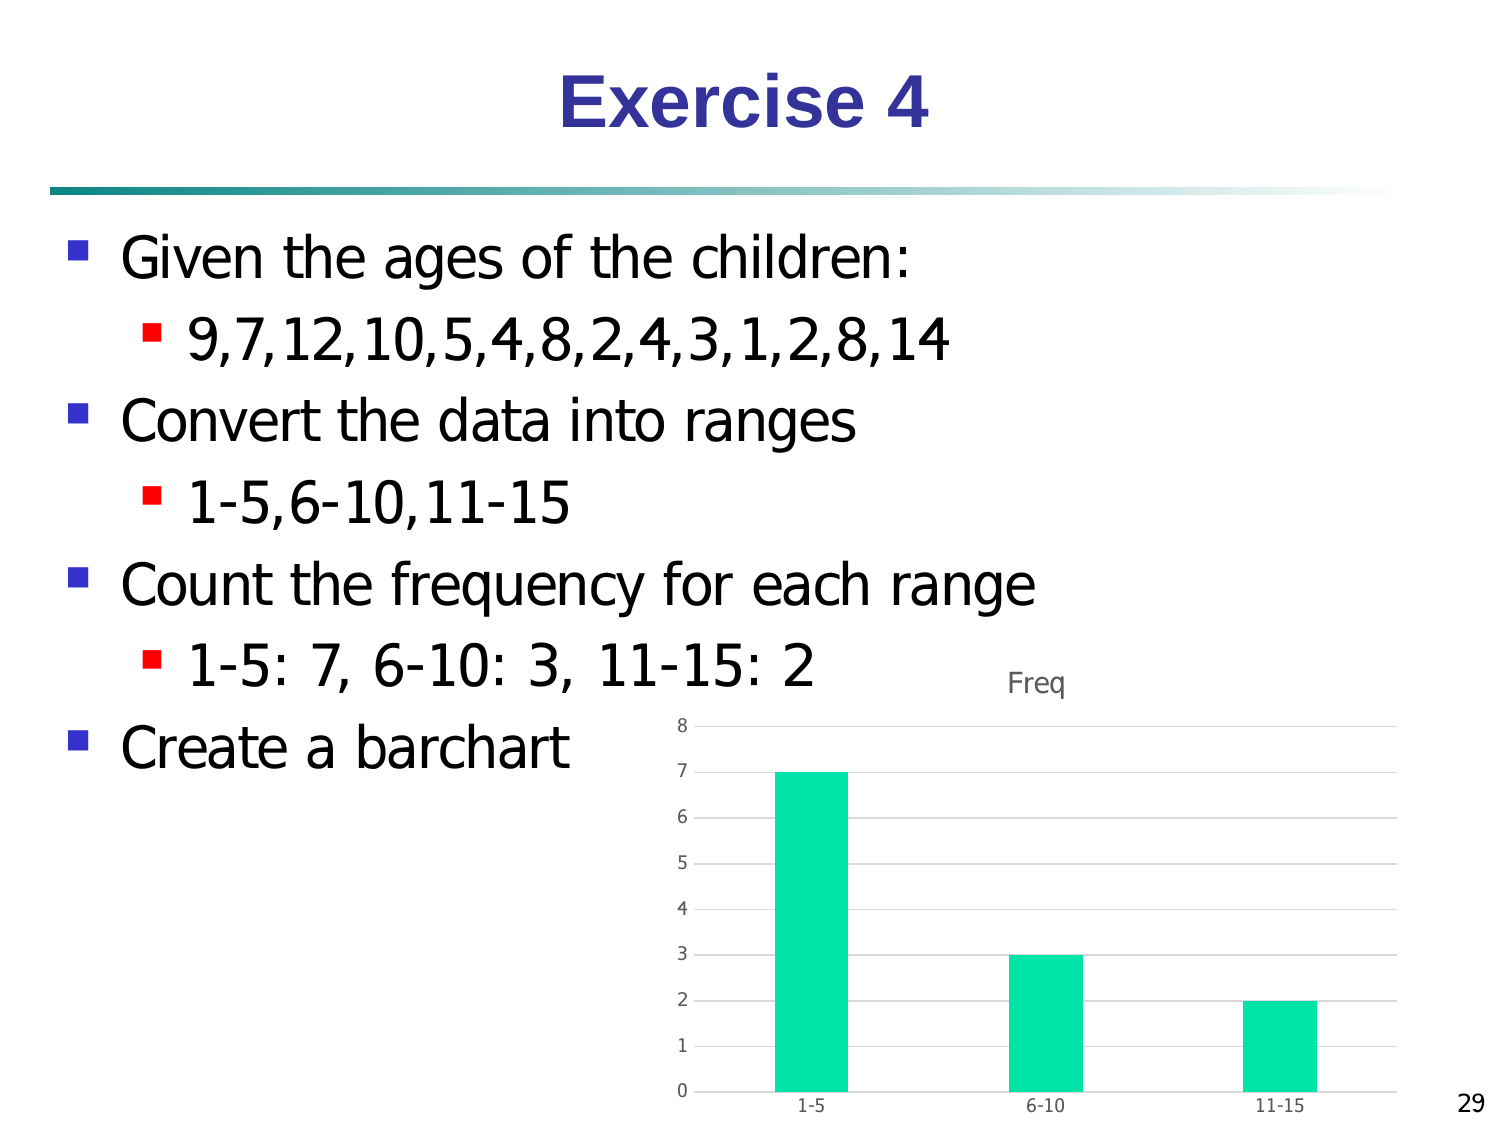

# Exercise 4
Given the ages of the children:
9,7,12,10,5,4,8,2,4,3,1,2,8,14
Convert the data into ranges
1-5,6-10,11-15
Count the frequency for each range
1-5: 7, 6-10: 3, 11-15: 2
Create a barchart

### Chart:

| Category | Freq |
|---|---|
| 1-5 | 7.0 |
| 6-10 | 3.0 |
| 11-15 | 2.0 |
29